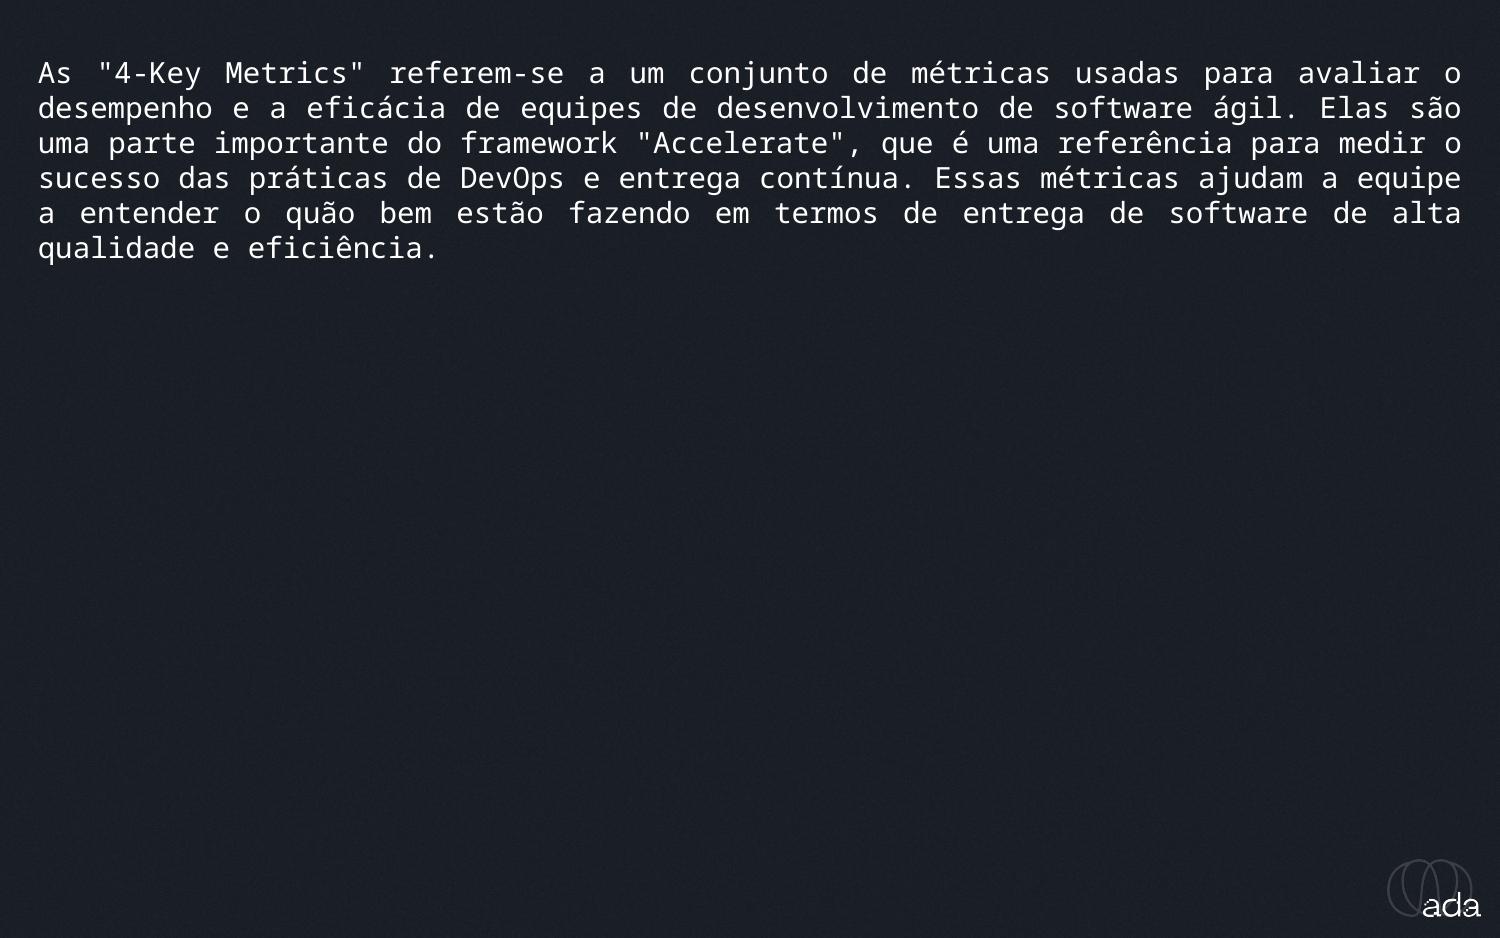

_4 Keys metrics
As "4-Key Metrics" referem-se a um conjunto de métricas usadas para avaliar o desempenho e a eficácia de equipes de desenvolvimento de software ágil. Elas são uma parte importante do framework "Accelerate", que é uma referência para medir o sucesso das práticas de DevOps e entrega contínua. Essas métricas ajudam a equipe a entender o quão bem estão fazendo em termos de entrega de software de alta qualidade e eficiência.